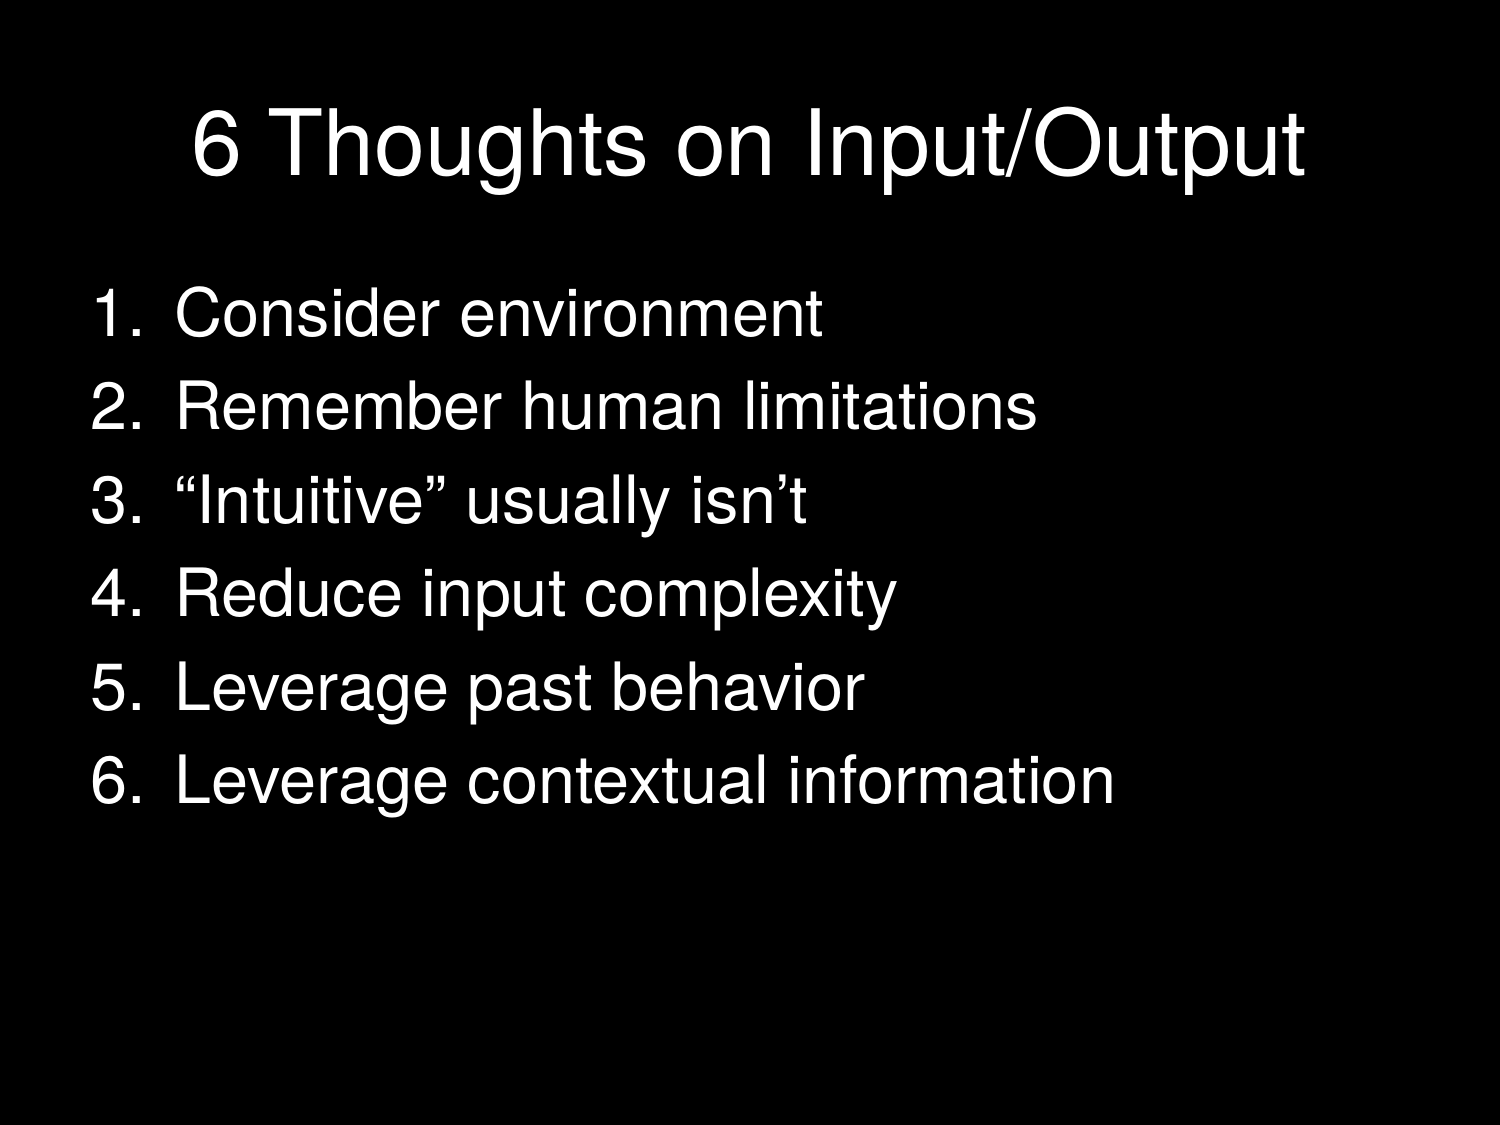

# 6 Thoughts on Input/Output
Consider environment
Remember human limitations
“Intuitive” usually isn’t
Reduce input complexity
Leverage past behavior
Leverage contextual information